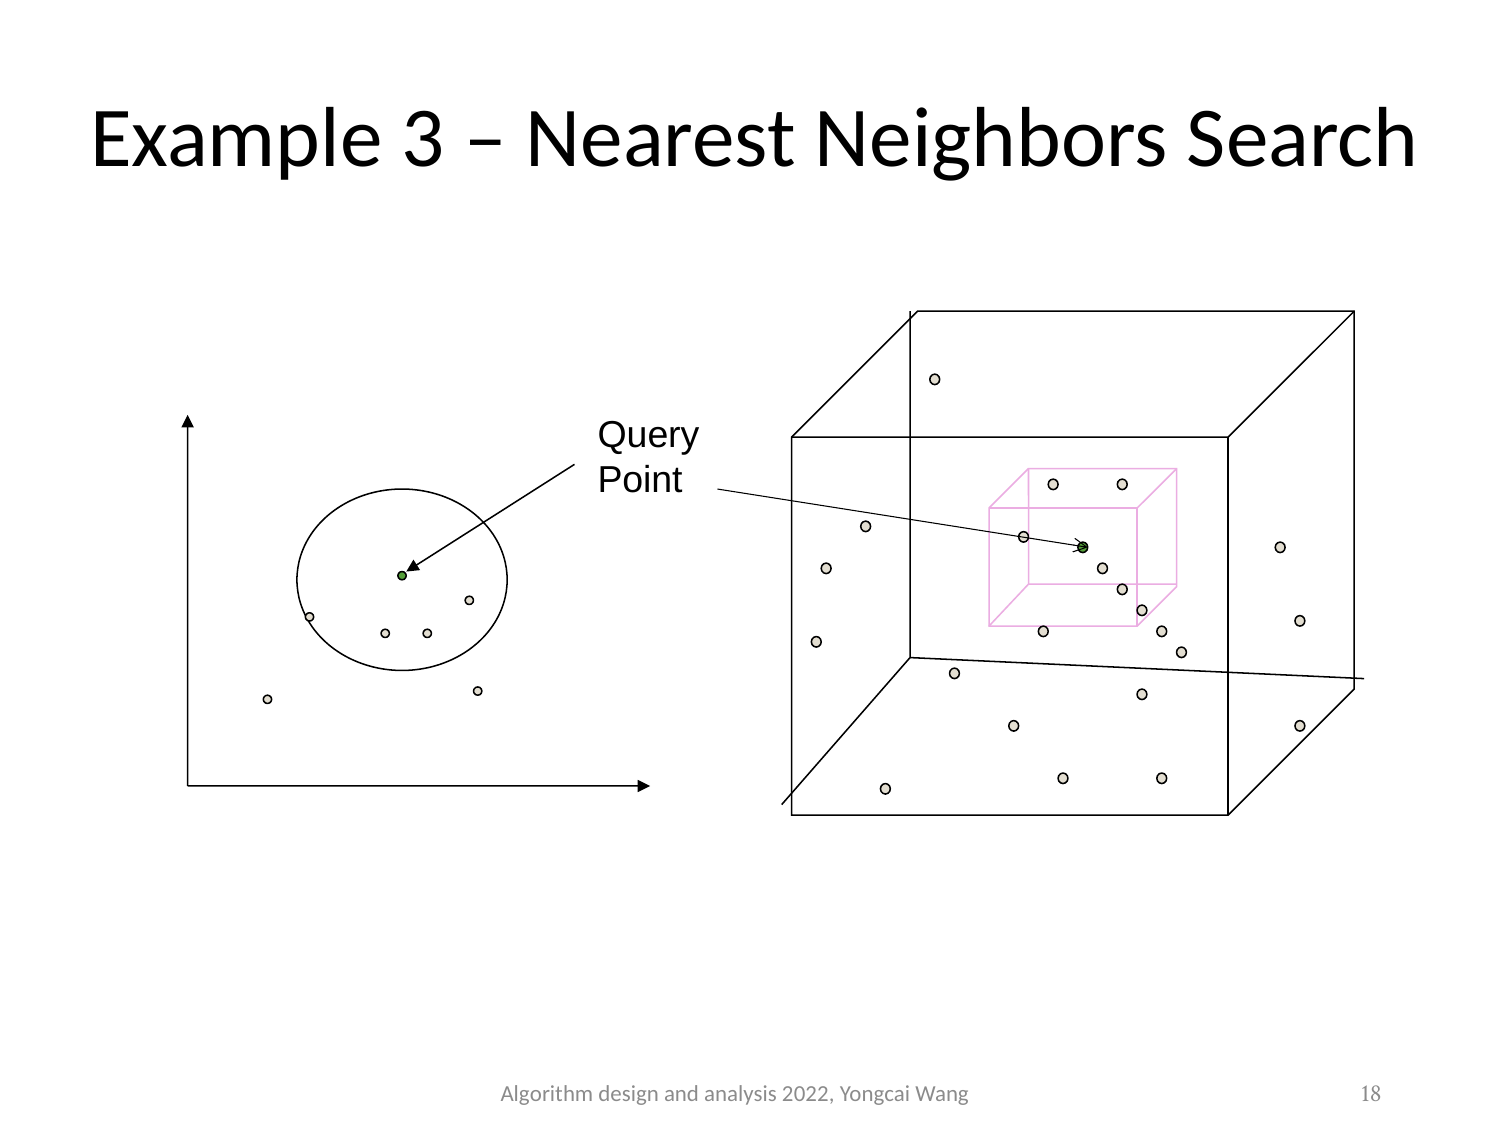

# Example 3 – Nearest Neighbors Search

QueryPoint

Algorithm design and analysis 2022, Yongcai Wang
18